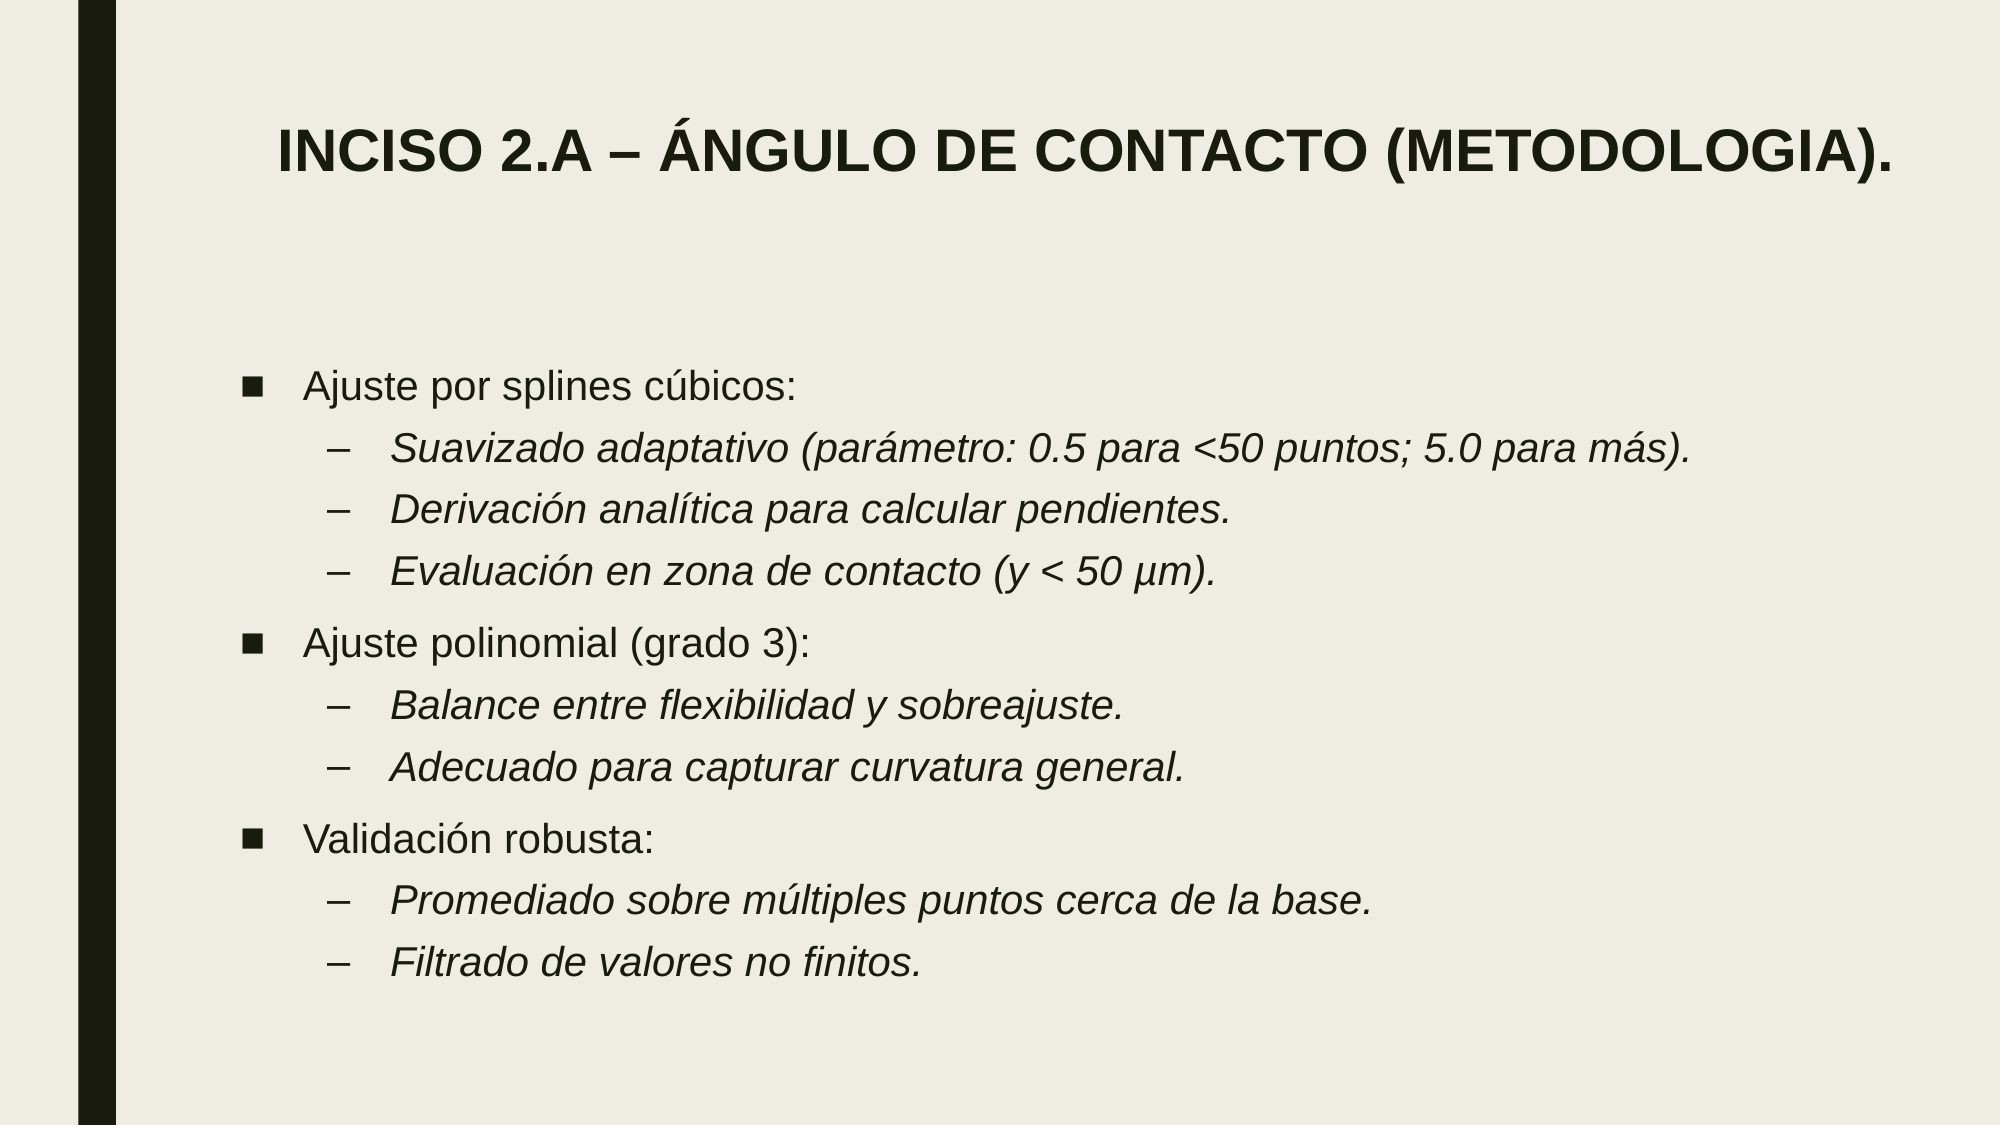

# INCISO 2.A – ÁNGULO DE CONTACTO (METODOLOGIA).
Ajuste por splines cúbicos:
Suavizado adaptativo (parámetro: 0.5 para <50 puntos; 5.0 para más).
Derivación analítica para calcular pendientes.
Evaluación en zona de contacto (y < 50 µm).
Ajuste polinomial (grado 3):
Balance entre flexibilidad y sobreajuste.
Adecuado para capturar curvatura general.
Validación robusta:
Promediado sobre múltiples puntos cerca de la base.
Filtrado de valores no finitos.